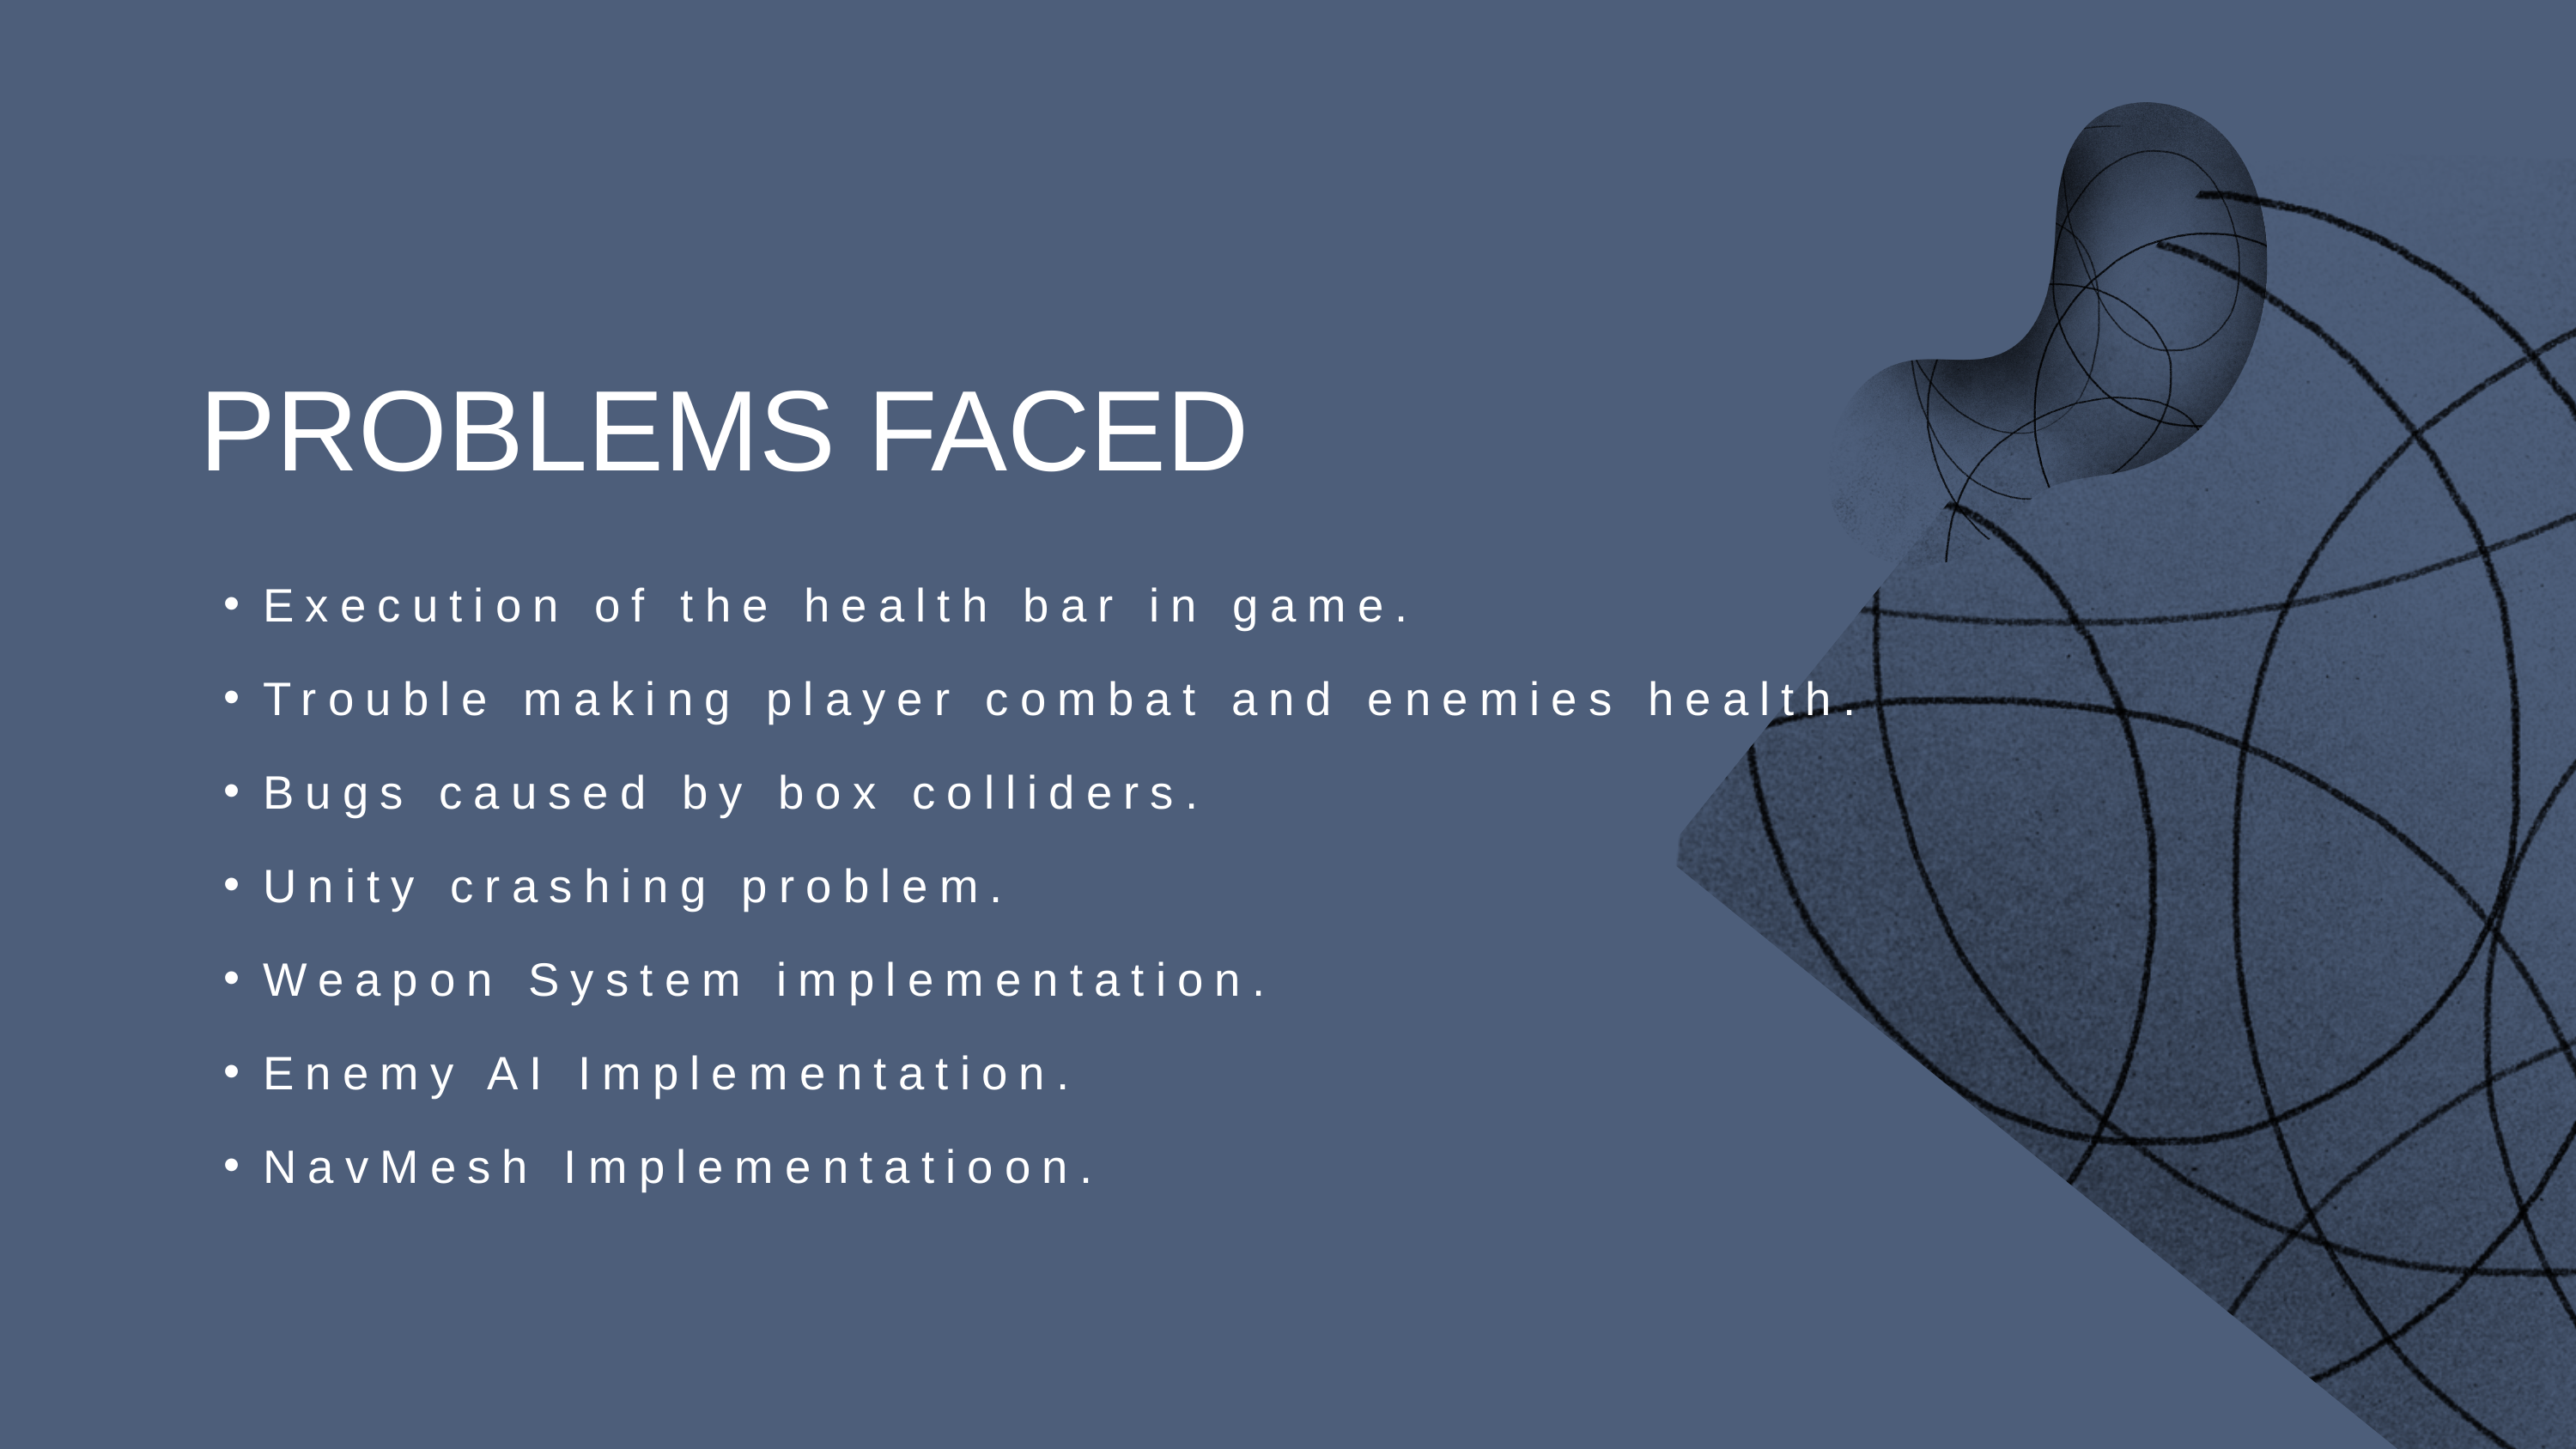

PROBLEMS FACED
Execution of the health bar in game.
Trouble making player combat and enemies health.
Bugs caused by box colliders.
Unity crashing problem.
Weapon System implementation.
Enemy AI Implementation.
NavMesh Implementatioon.